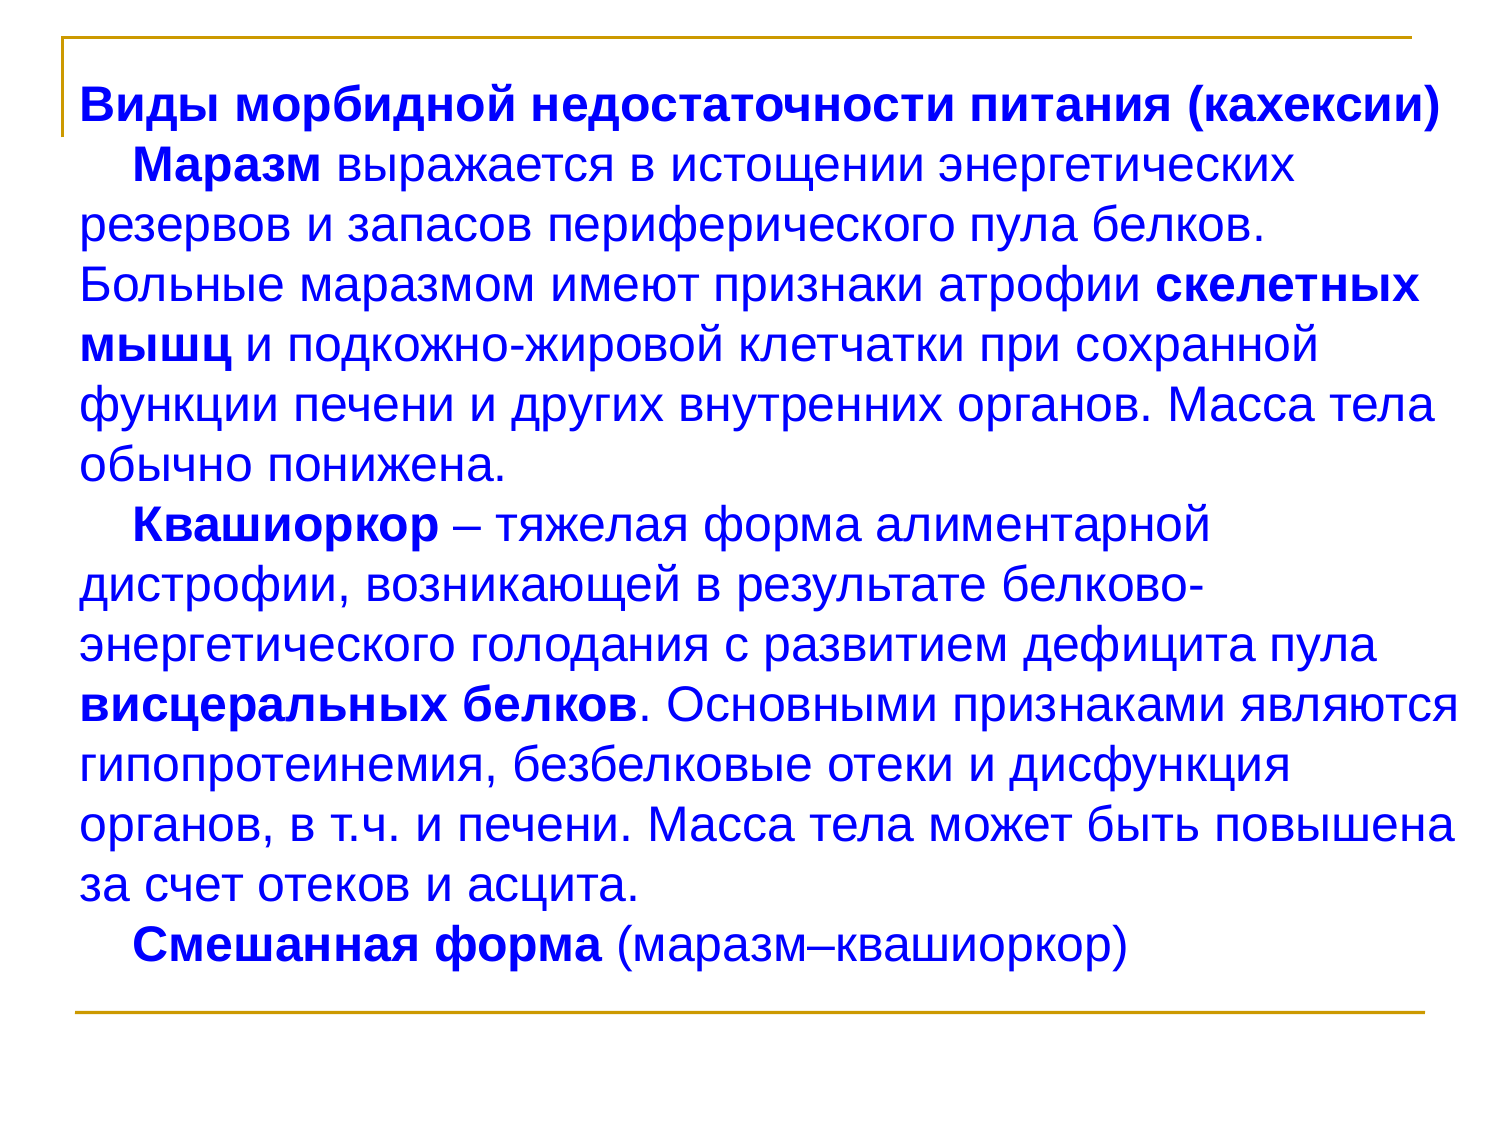

Виды морбидной недостаточности питания (кахексии)
Маразм выражается в истощении энергетических резервов и запасов периферического пула белков. Больные маразмом имеют признаки атрофии скелетных мышц и подкожно-жировой клетчатки при сохранной функции печени и других внутренних органов. Масса тела обычно понижена.
Квашиоркор – тяжелая форма алиментарной дистрофии, возникающей в результате белково-энергетического голодания с развитием дефицита пула висцеральных белков. Основными признаками являются гипопротеинемия, безбелковые отеки и дисфункция органов, в т.ч. и печени. Масса тела может быть повышена за счет отеков и асцита.
Смешанная форма (маразм–квашиоркор)